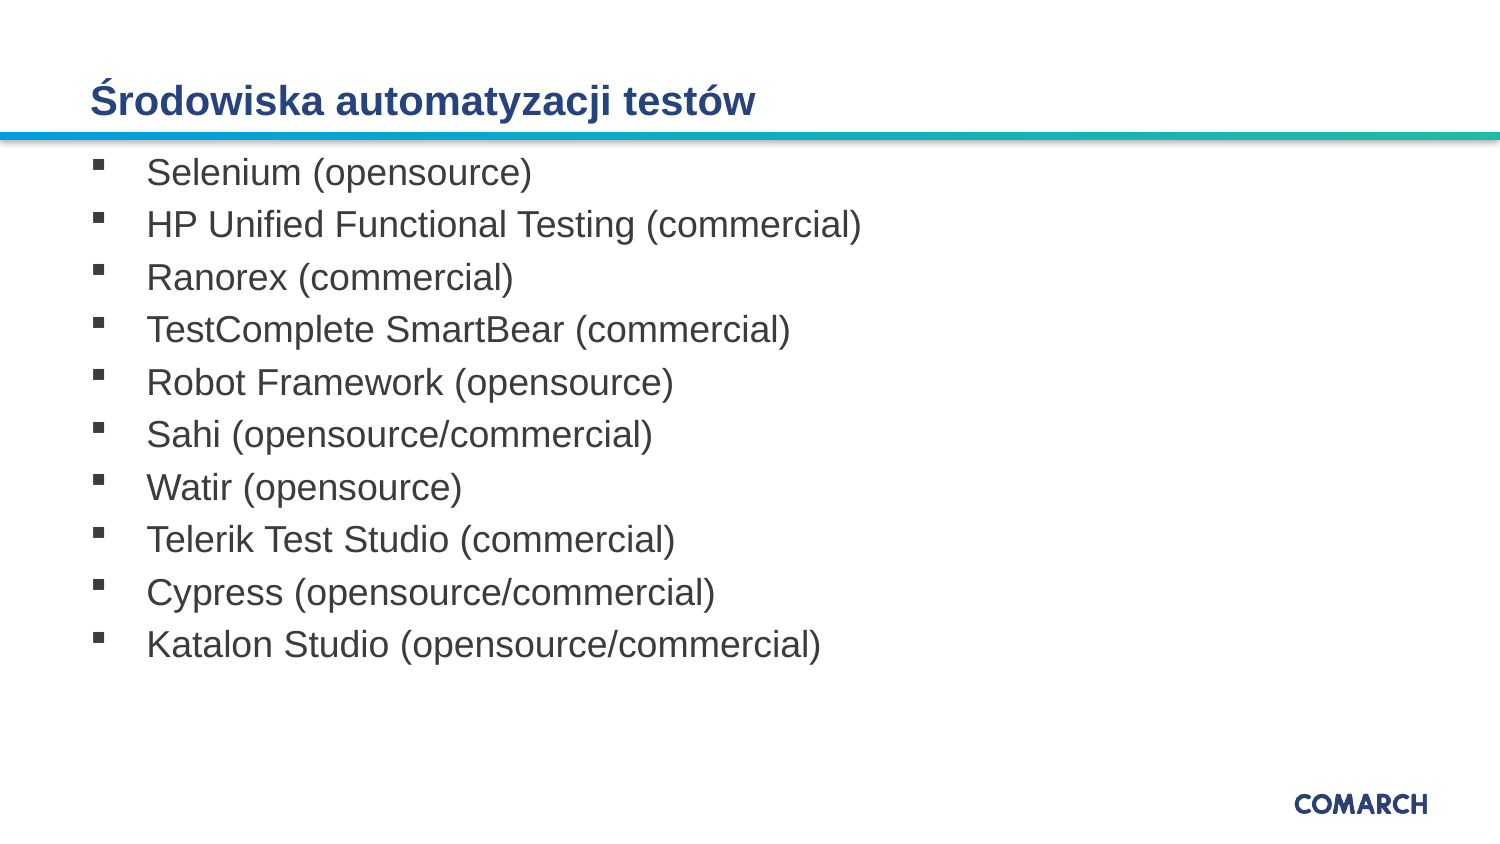

# Środowiska automatyzacji testów
Selenium (opensource)
HP Unified Functional Testing (commercial)
Ranorex (commercial)
TestComplete SmartBear (commercial)
Robot Framework (opensource)
Sahi (opensource/commercial)
Watir (opensource)
Telerik Test Studio (commercial)
Cypress (opensource/commercial)
Katalon Studio (opensource/commercial)